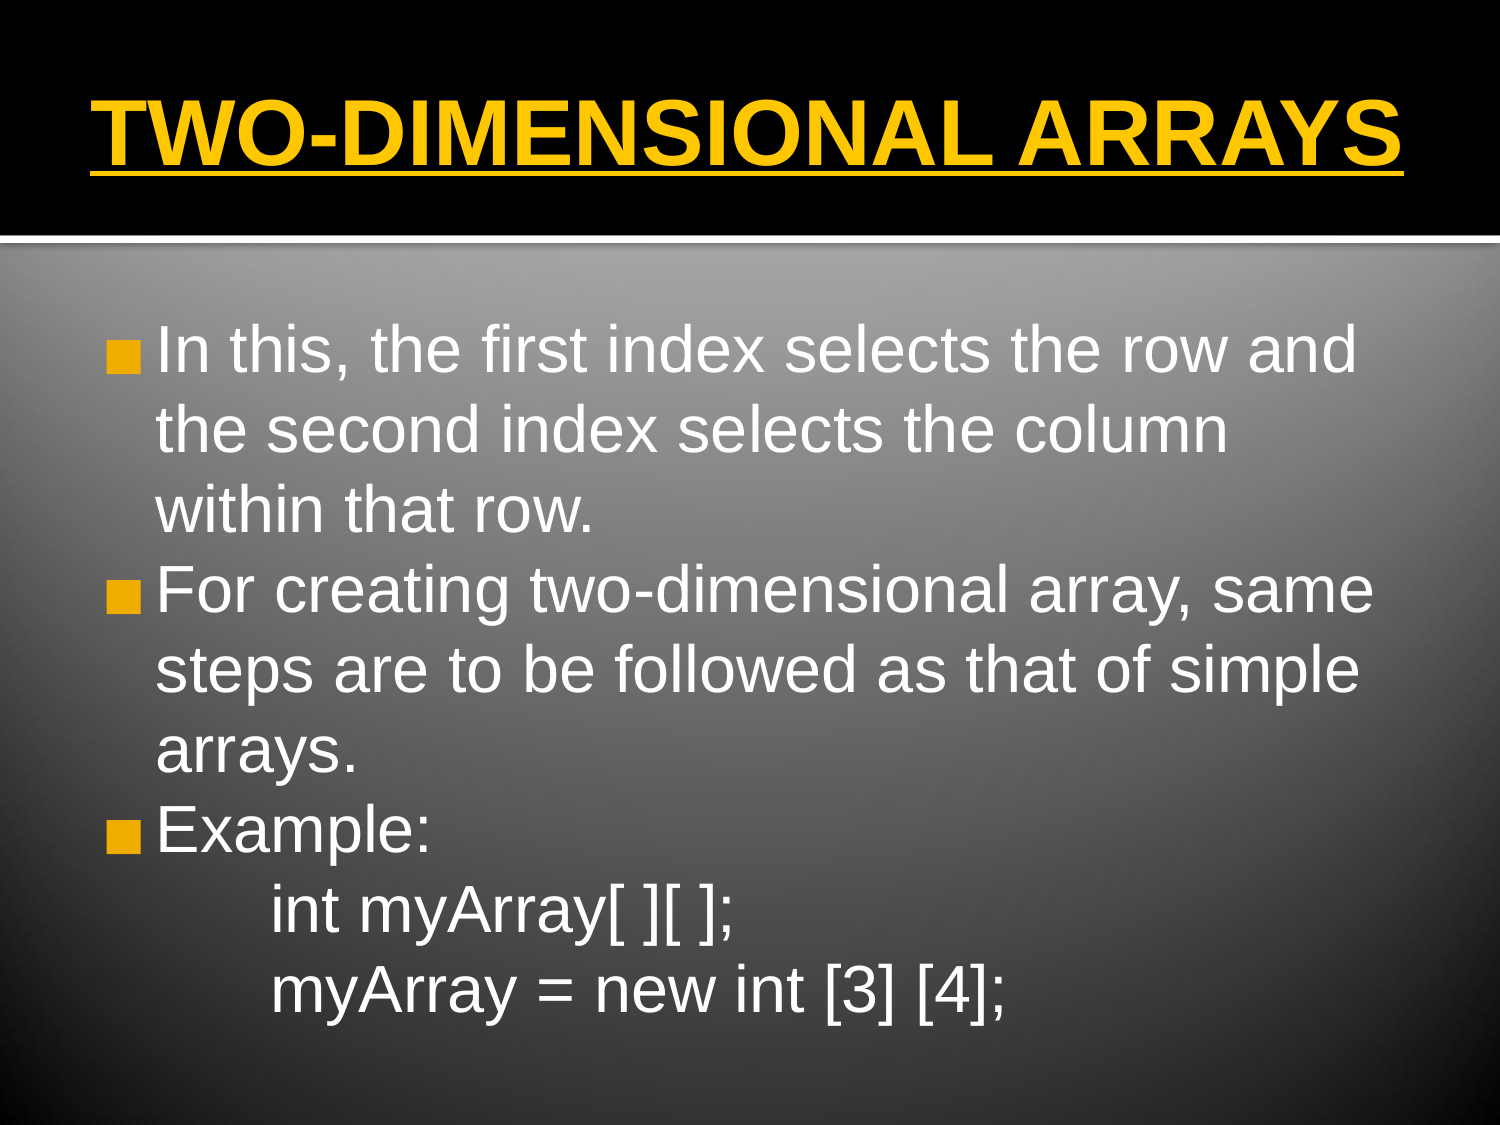

TWO-DIMENSIONAL ARRAYS
In this, the first index selects the row and the second index selects the column within that row.
For creating two-dimensional array, same steps are to be followed as that of simple arrays.
Example:
         int myArray[ ][ ];
         myArray = new int [3] [4];